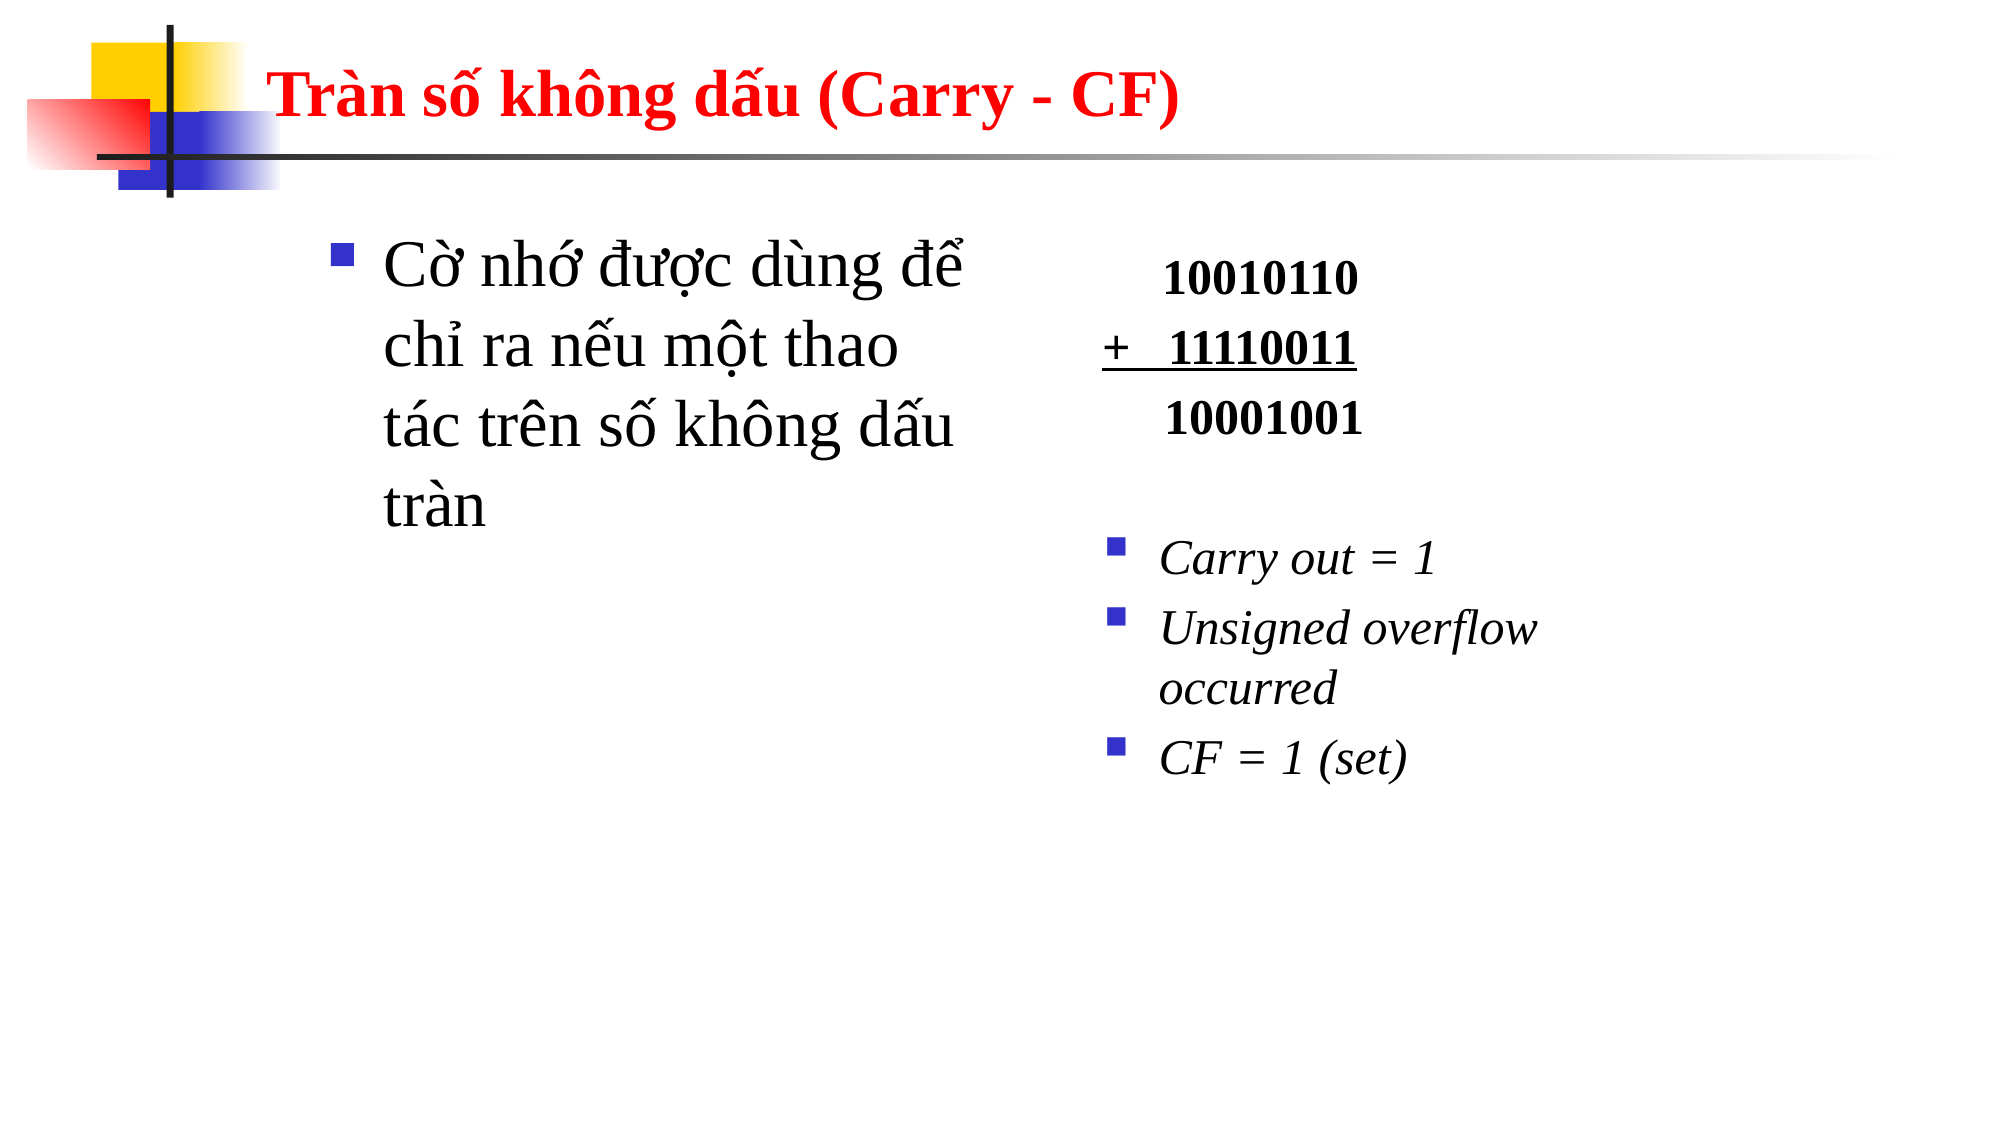

# Tràn số không dấu (Carry - CF)
Cờ nhớ được dùng để chỉ ra nếu một thao tác trên số không dấu tràn
  10010110
+   11110011
     10001001

Carry out = 1
Unsigned overflow occurred
CF = 1 (set)